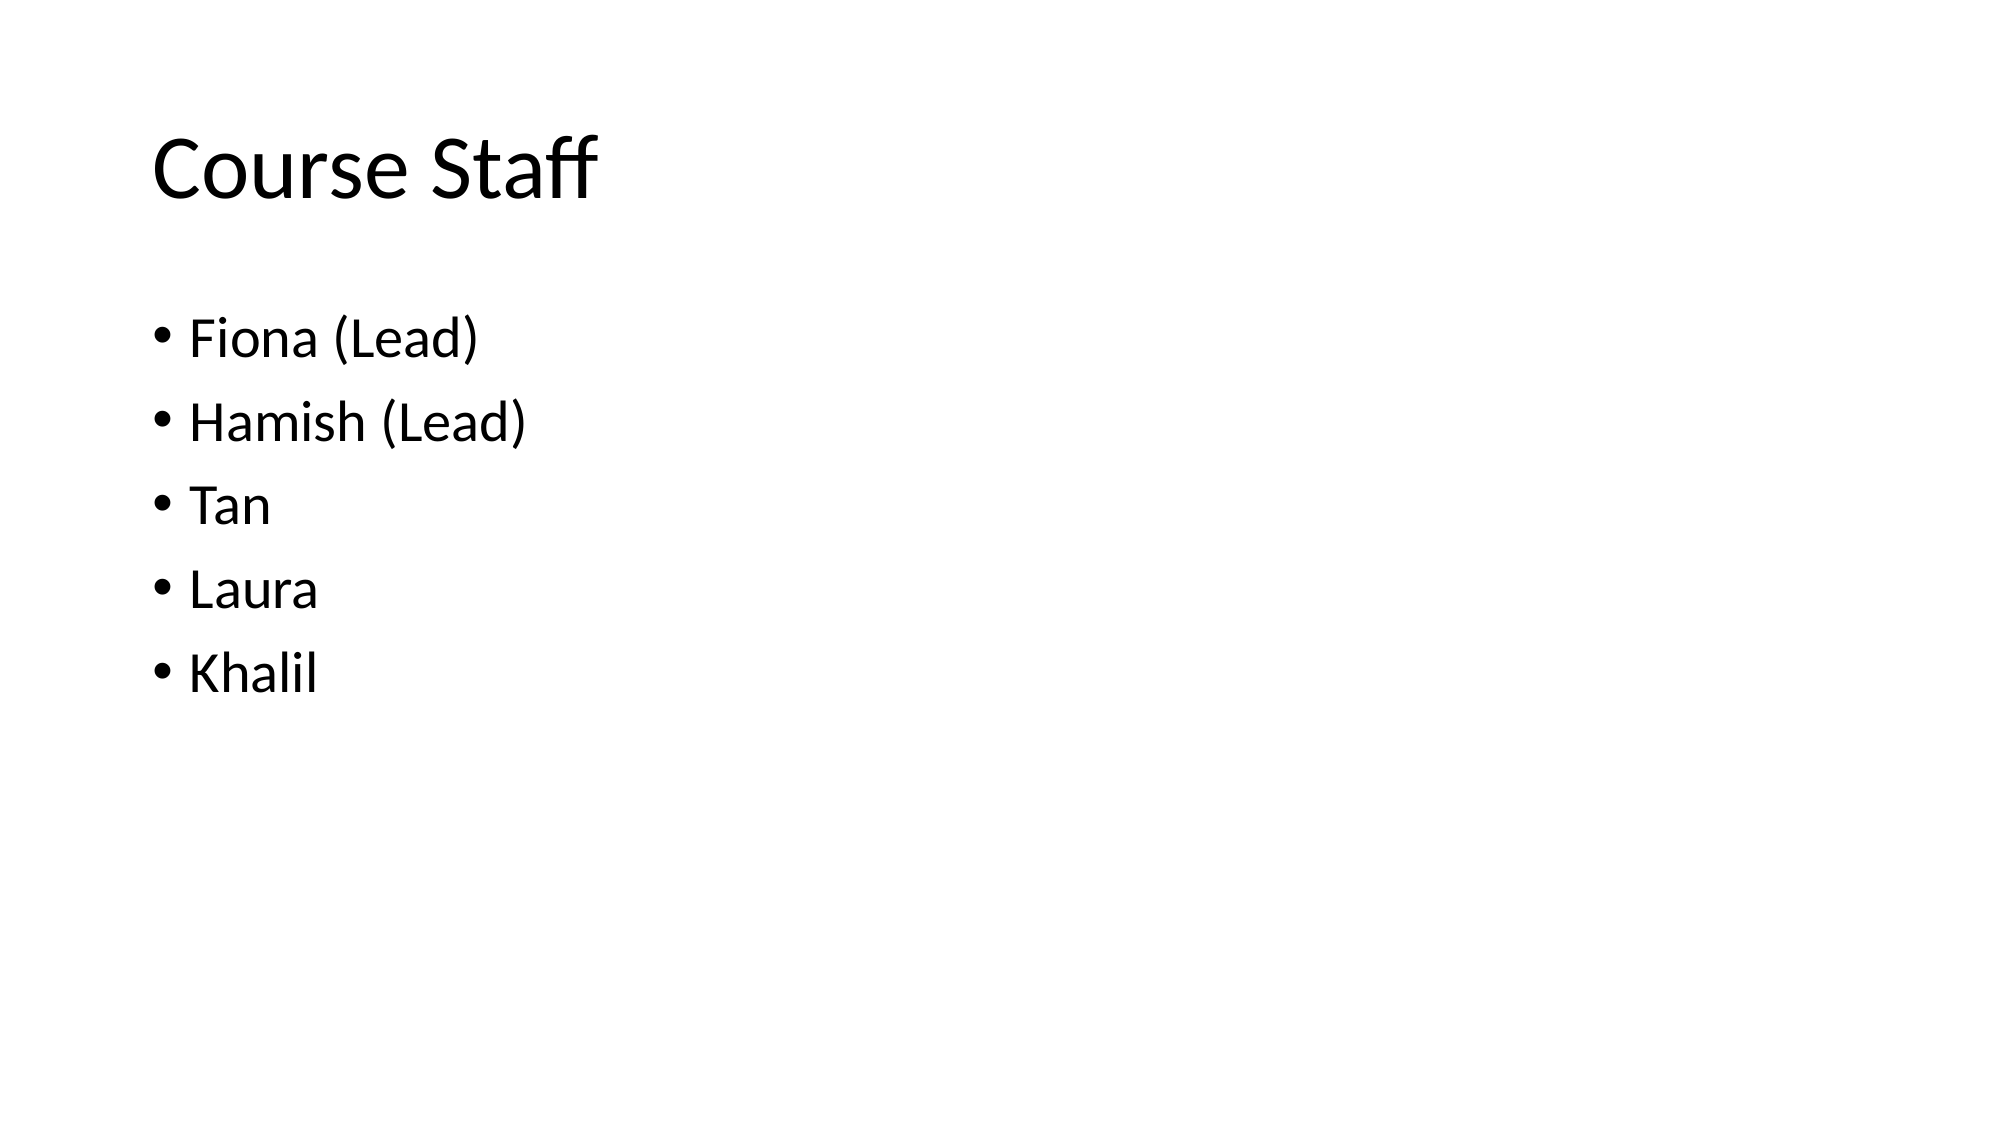

# Course Staff
Fiona (Lead)
Hamish (Lead)
Tan
Laura
Khalil